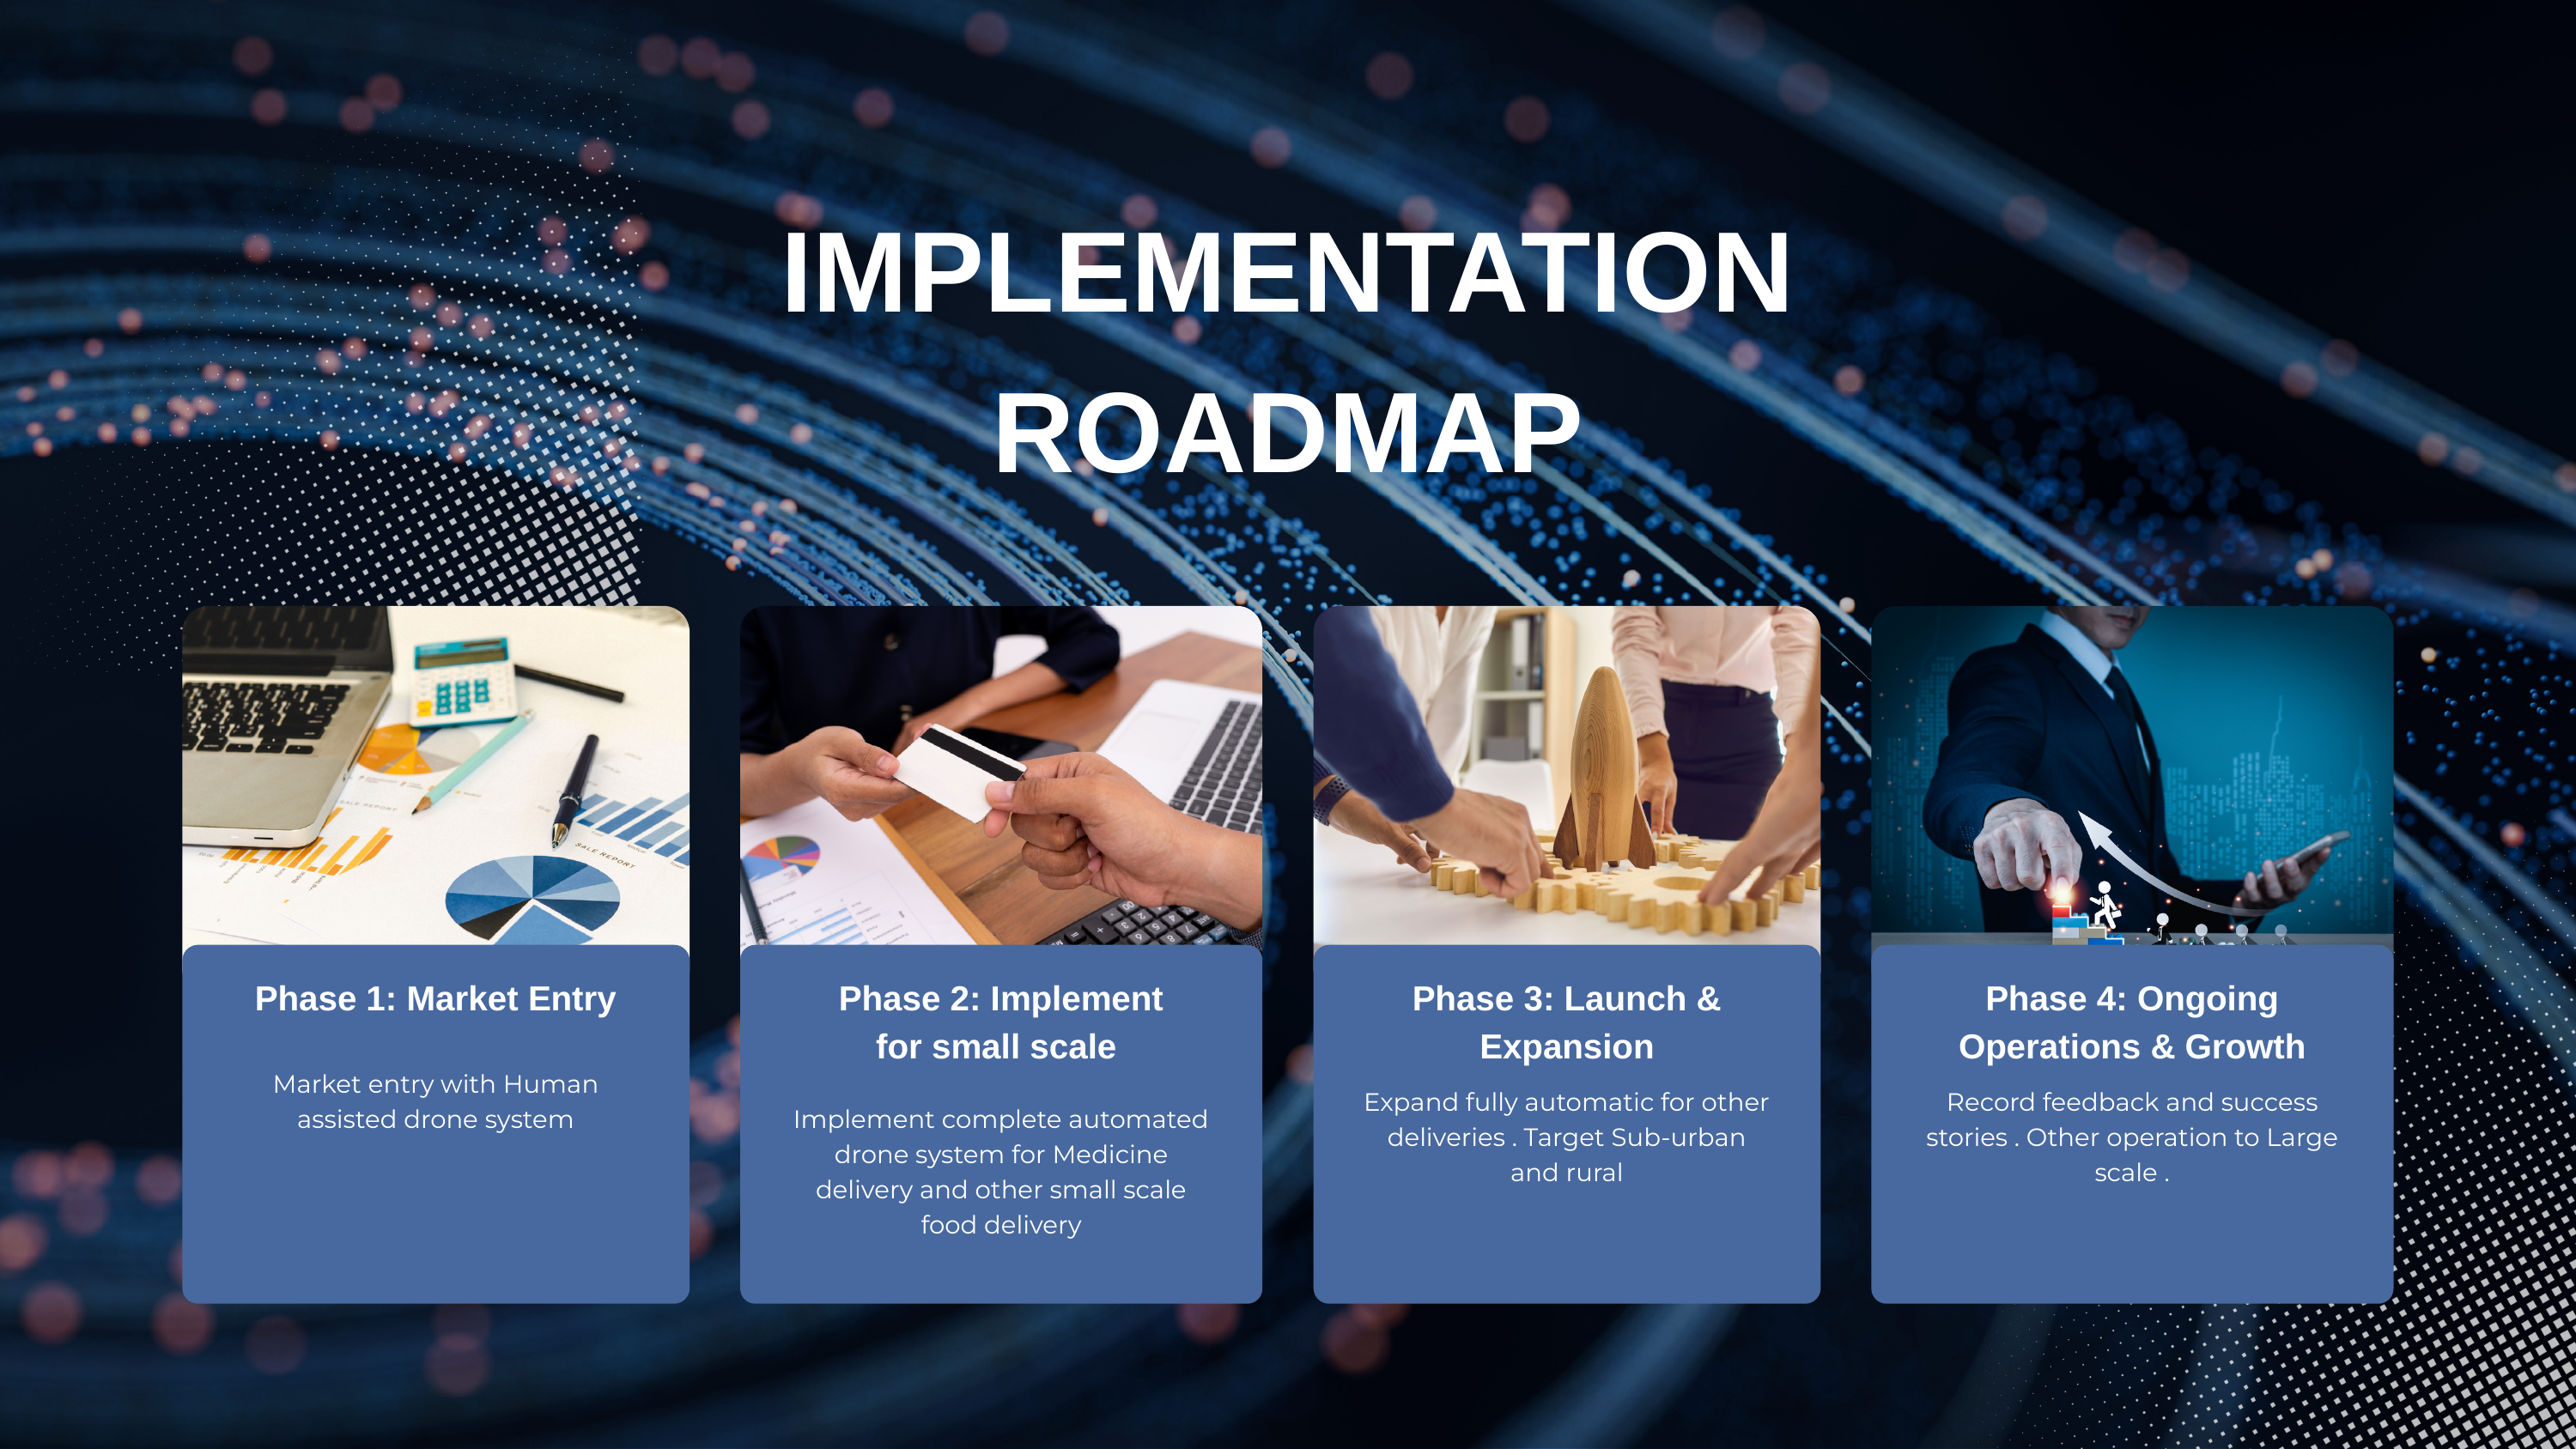

IMPLEMENTATION ROADMAP

Phase 1: Market Entry
Phase 2: Implement for small scale
Phase 3: Launch & Expansion
Phase 4: Ongoing Operations & Growth

Expand fully automatic for other deliveries . Target Sub-urban and rural

Record feedback and success stories . Other operation to Large scale .

Market entry with Human assisted drone system

Implement complete automated drone system for Medicine delivery and other small scale food delivery